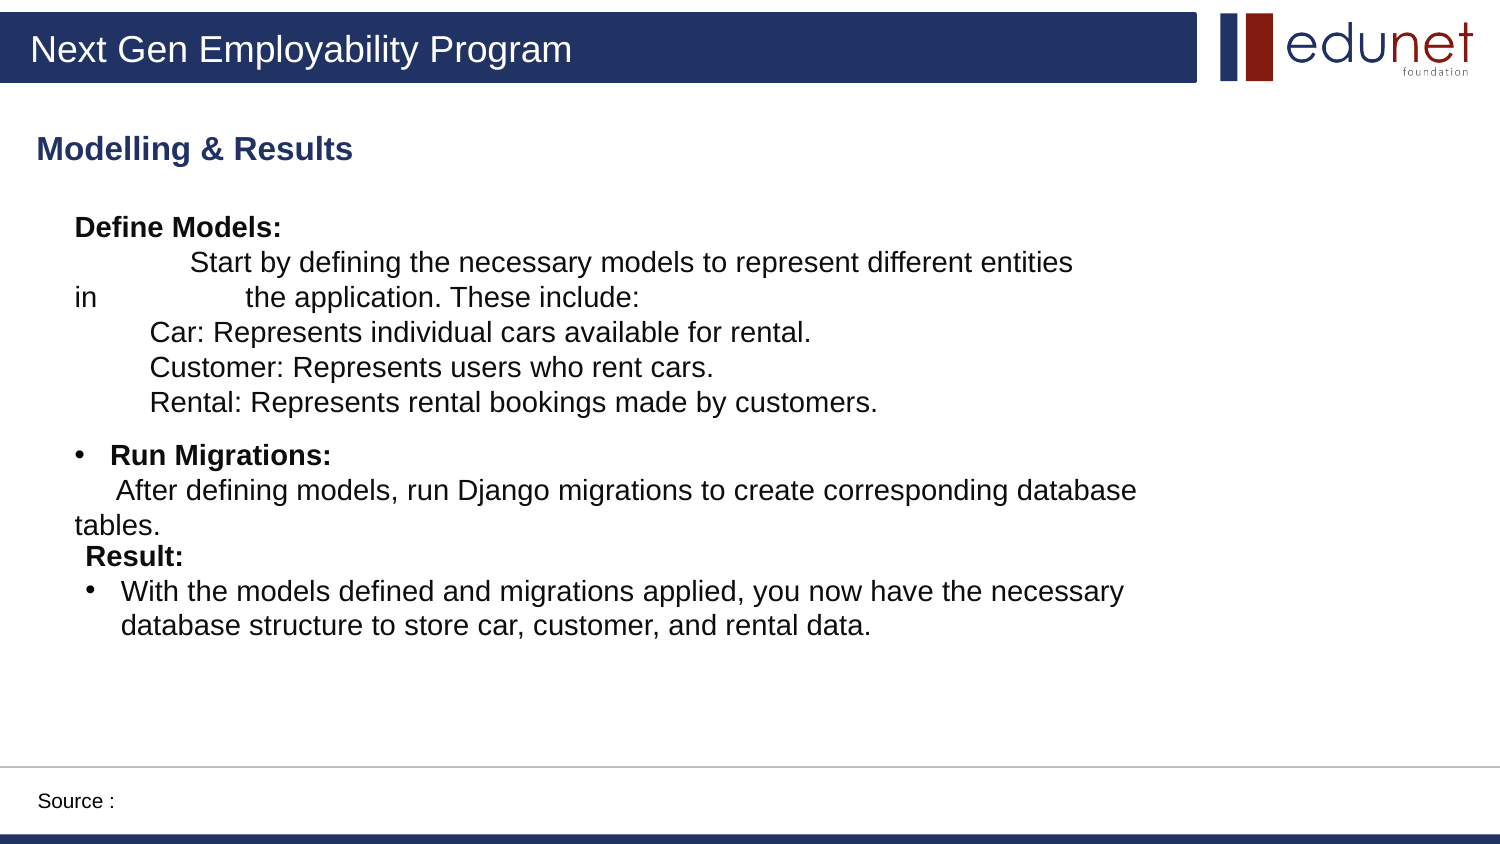

Modelling & Results
Define Models:
              Start by defining the necessary models to represent different entities in                  the application. These include:
Car: Represents individual cars available for rental.
Customer: Represents users who rent cars.
Rental: Represents rental bookings made by customers.
Run Migrations:
     After defining models, run Django migrations to create corresponding database tables.
Result:
With the models defined and migrations applied, you now have the necessary database structure to store car, customer, and rental data.
Source :